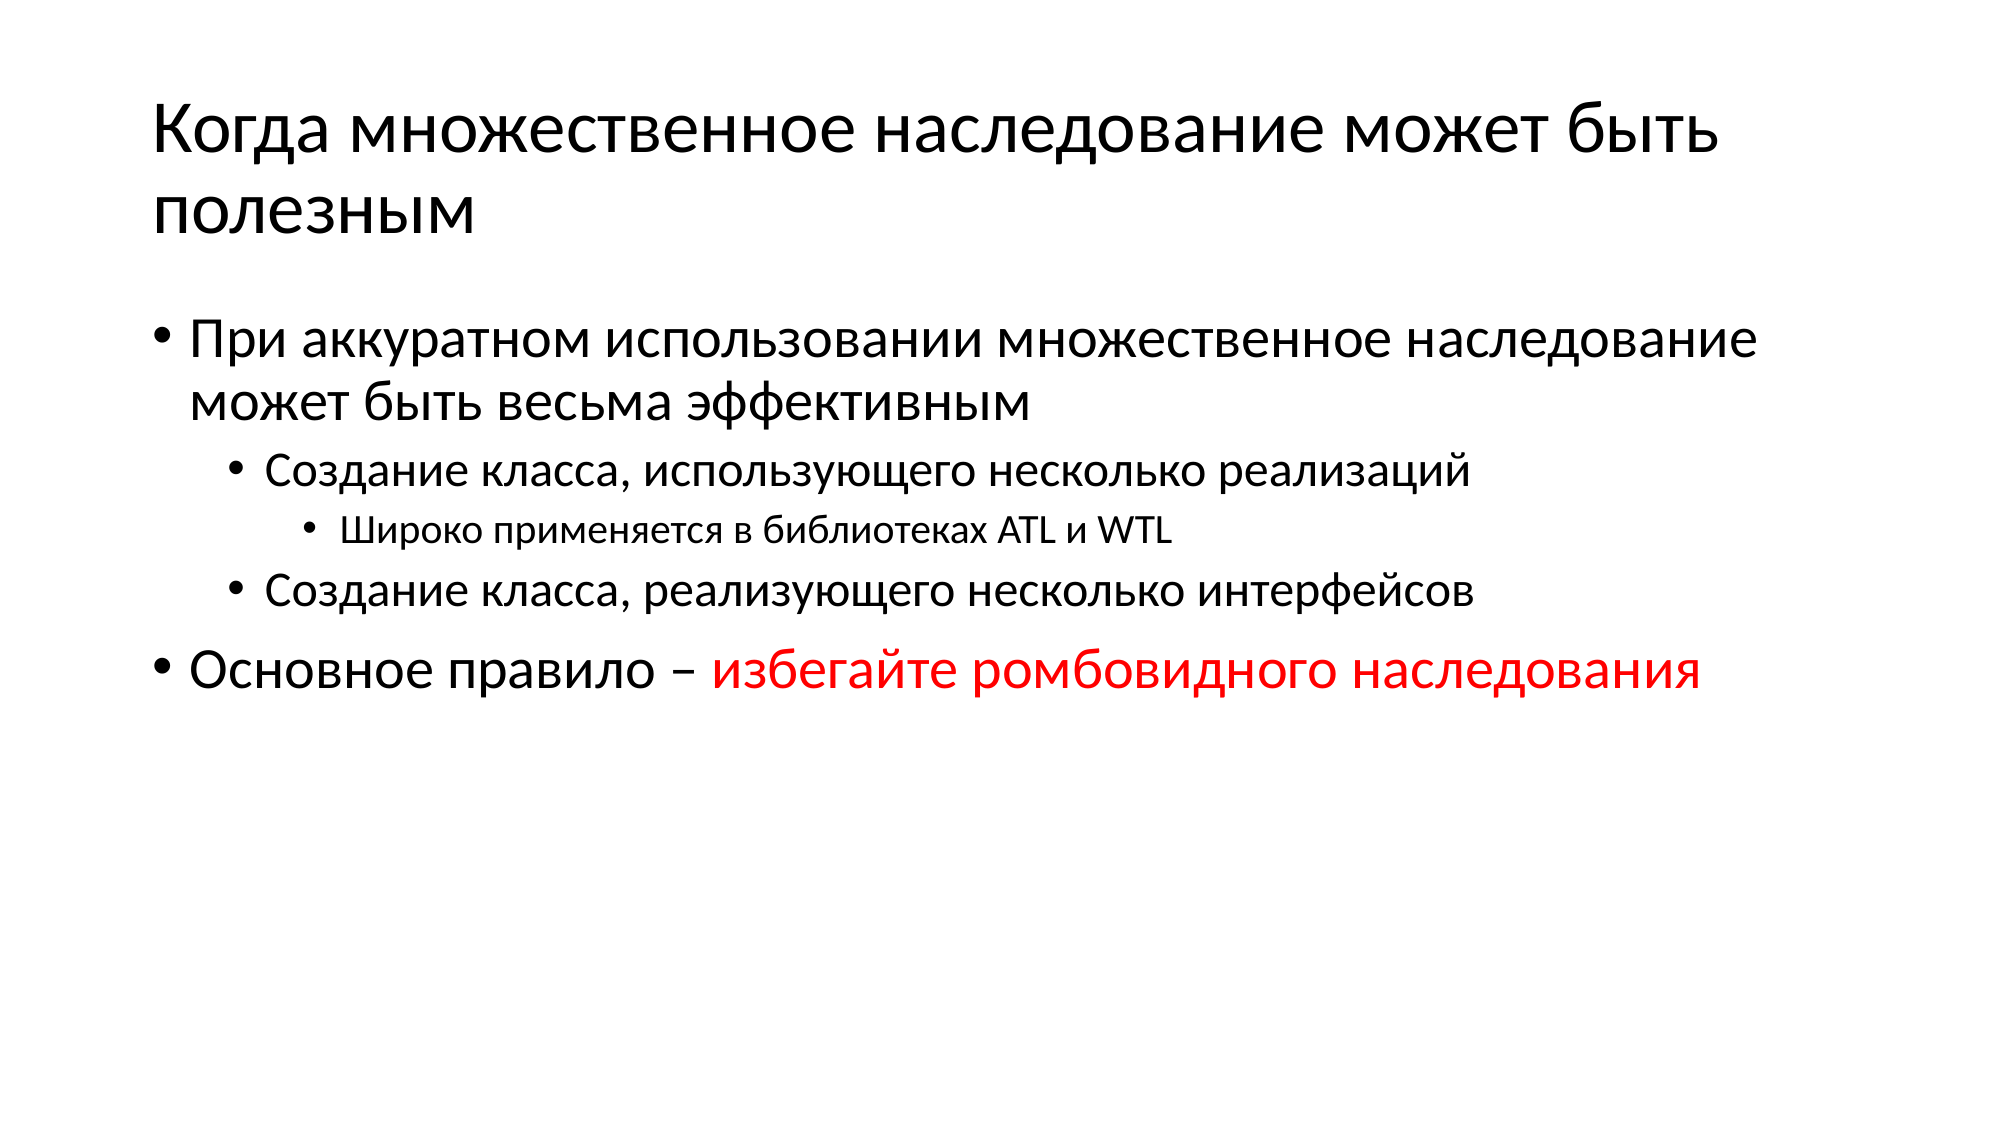

# Когда множественное наследование может быть полезным
При аккуратном использовании множественное наследование может быть весьма эффективным
Создание класса, использующего несколько реализаций
Широко применяется в библиотеках ATL и WTL
Создание класса, реализующего несколько интерфейсов
Основное правило – избегайте ромбовидного наследования